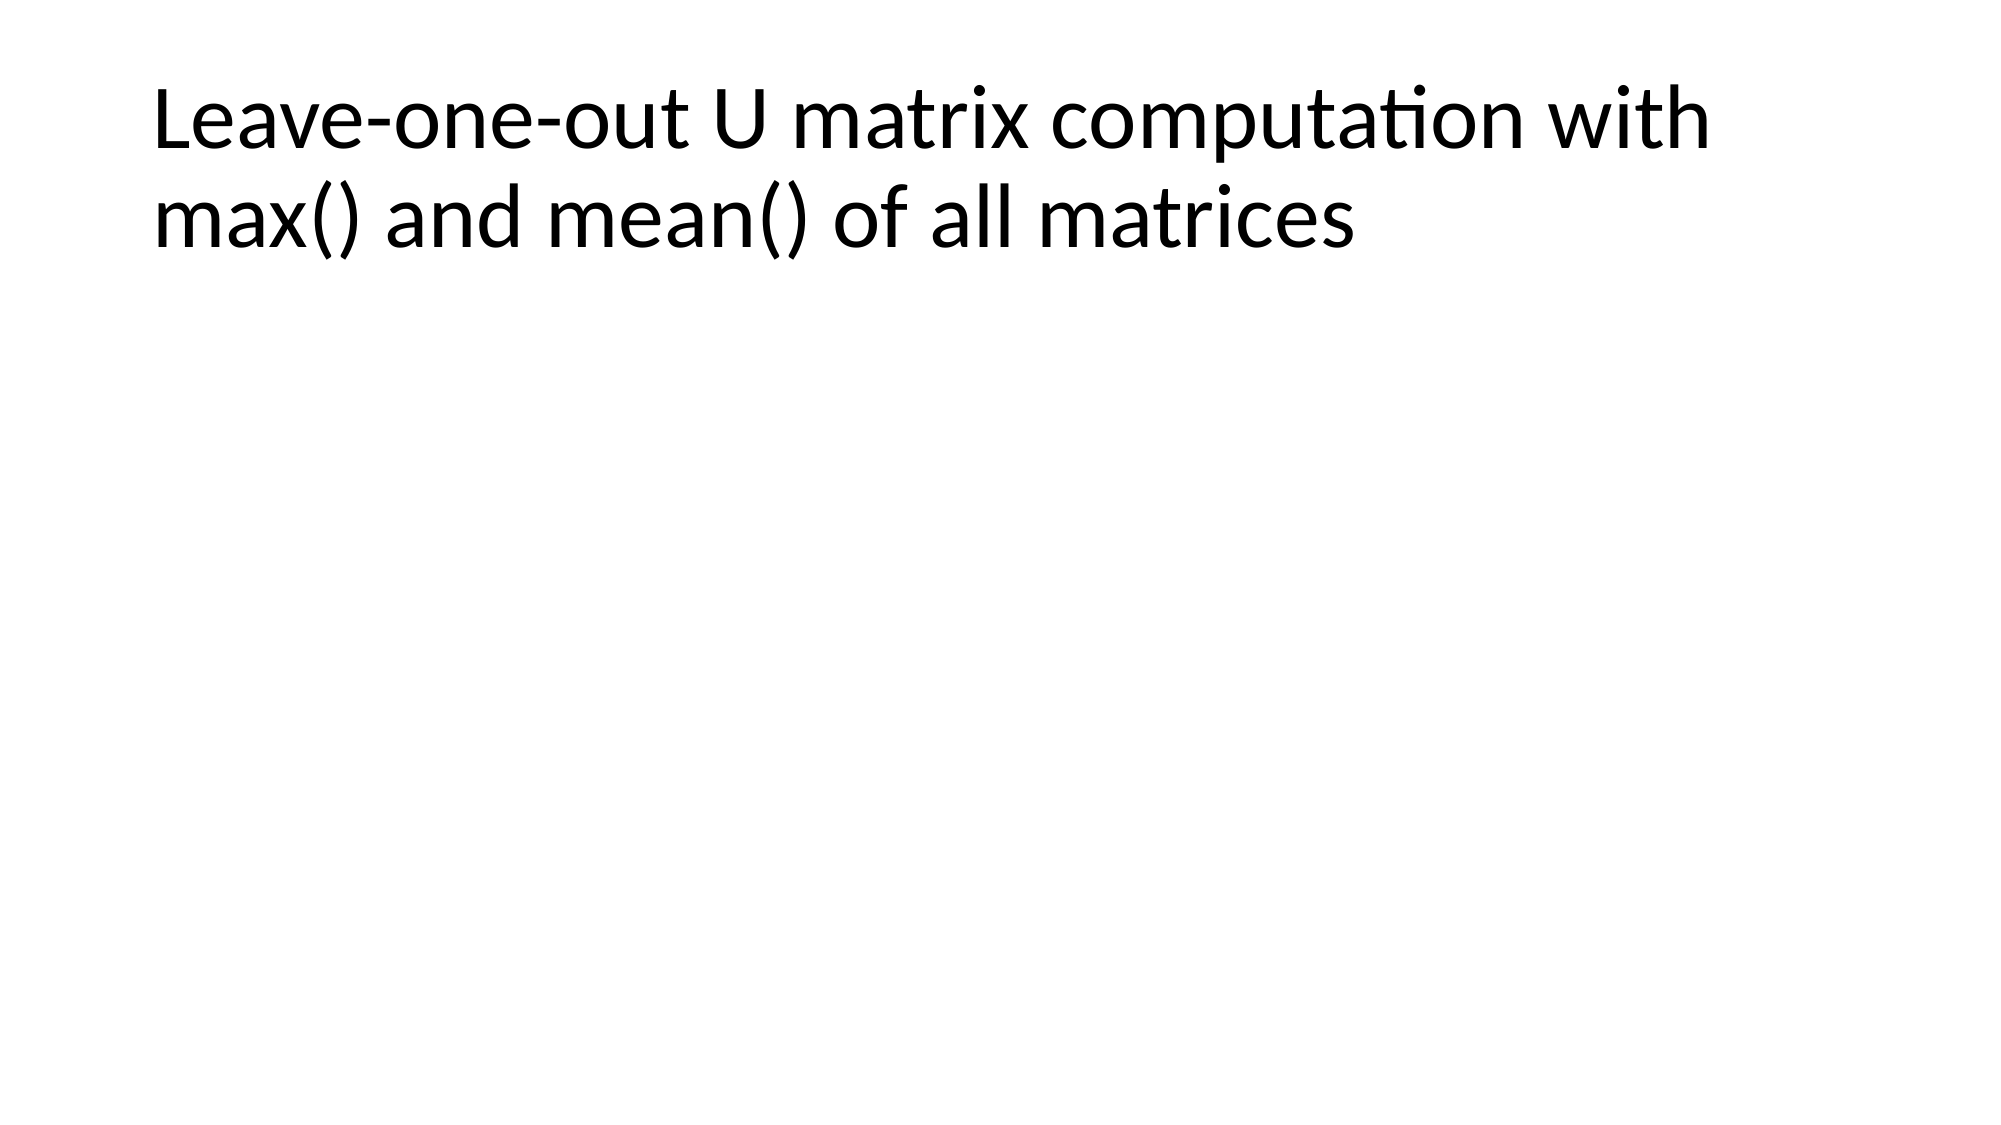

# Leave-one-out U matrix computation with max() and mean() of all matrices